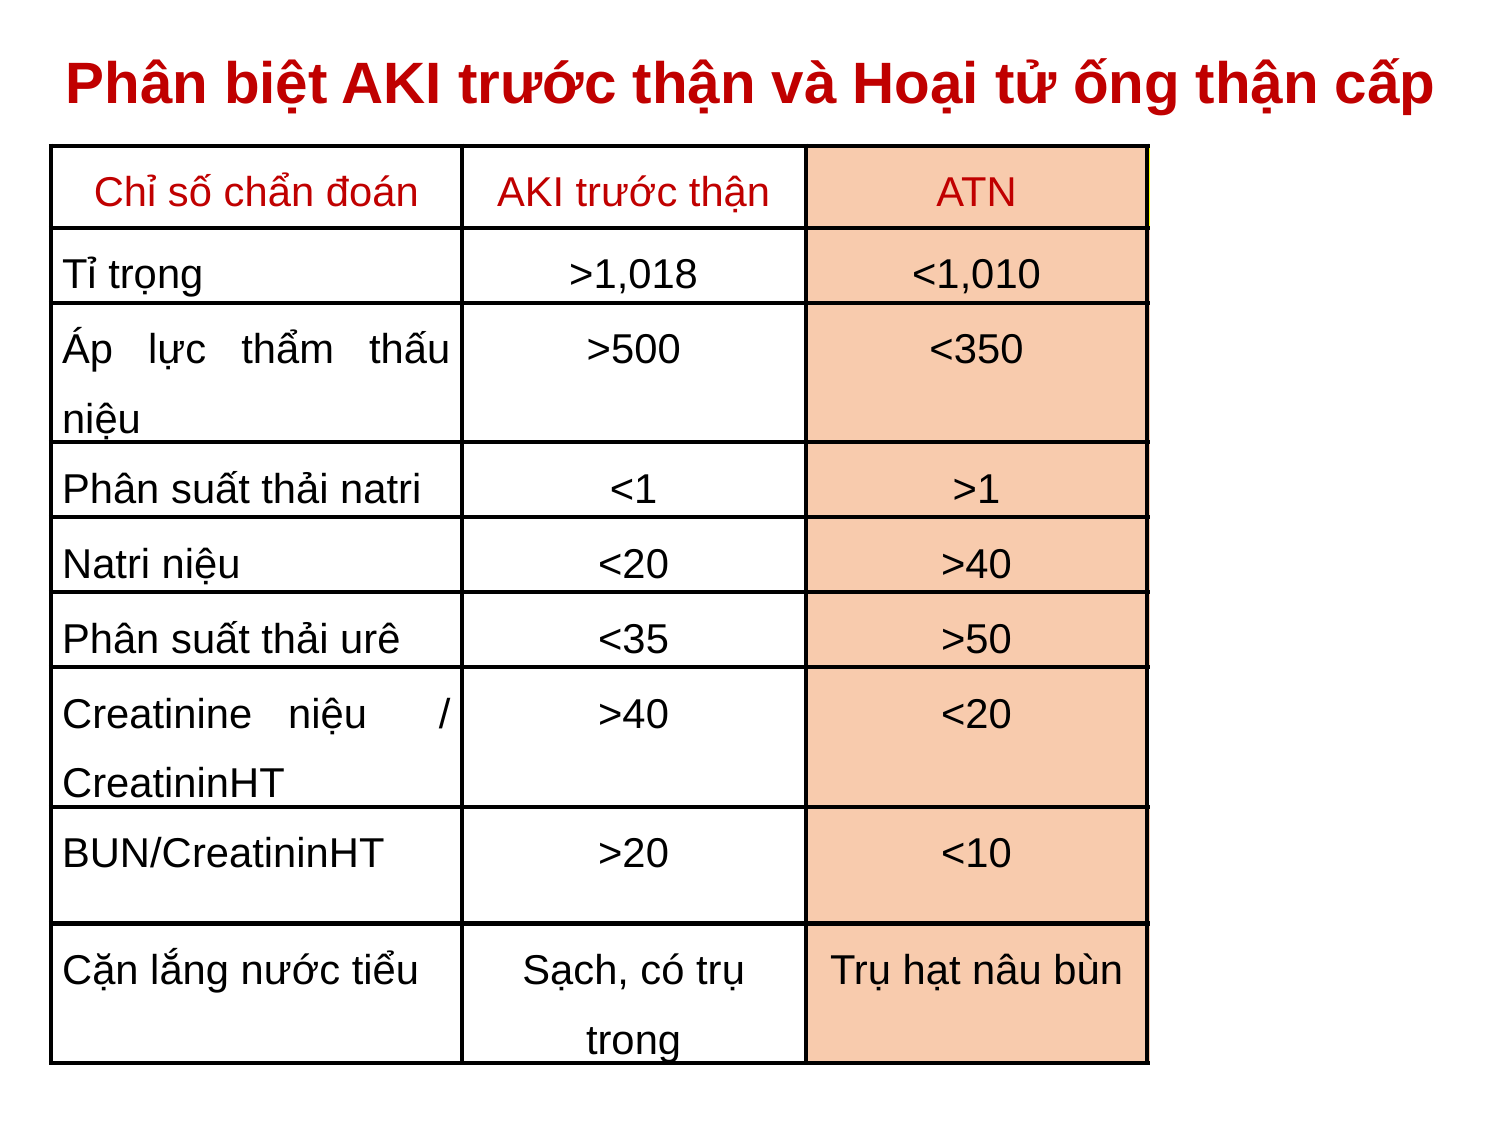

Phân biệt AKI trước thận và Hoại tử ống thận cấp

| Chỉ số chẩn đoán | AKI trước thận | ATN | Bệnh nhân |
| --- | --- | --- | --- |
| Tỉ trọng | >1,018 | <1,010 | 1,010 |
| Áp lực thẩm thấu niệu | >500 | <350 | 286 |
| Phân suất thải natri | <1 | >1 | 2,2% |
| Natri niệu | <20 | >40 | 60 |
| Phân suất thải urê | <35 | >50 | 60,6 |
| Creatinine niệu / CreatininHT | >40 | <20 | 20,8 |
| BUN/CreatininHT | >20 | <10 | 19,79 |
| Cặn lắng nước tiểu | Sạch, có trụ trong | Trụ hạt nâu bùn | Trụ hạt nâu bùn |